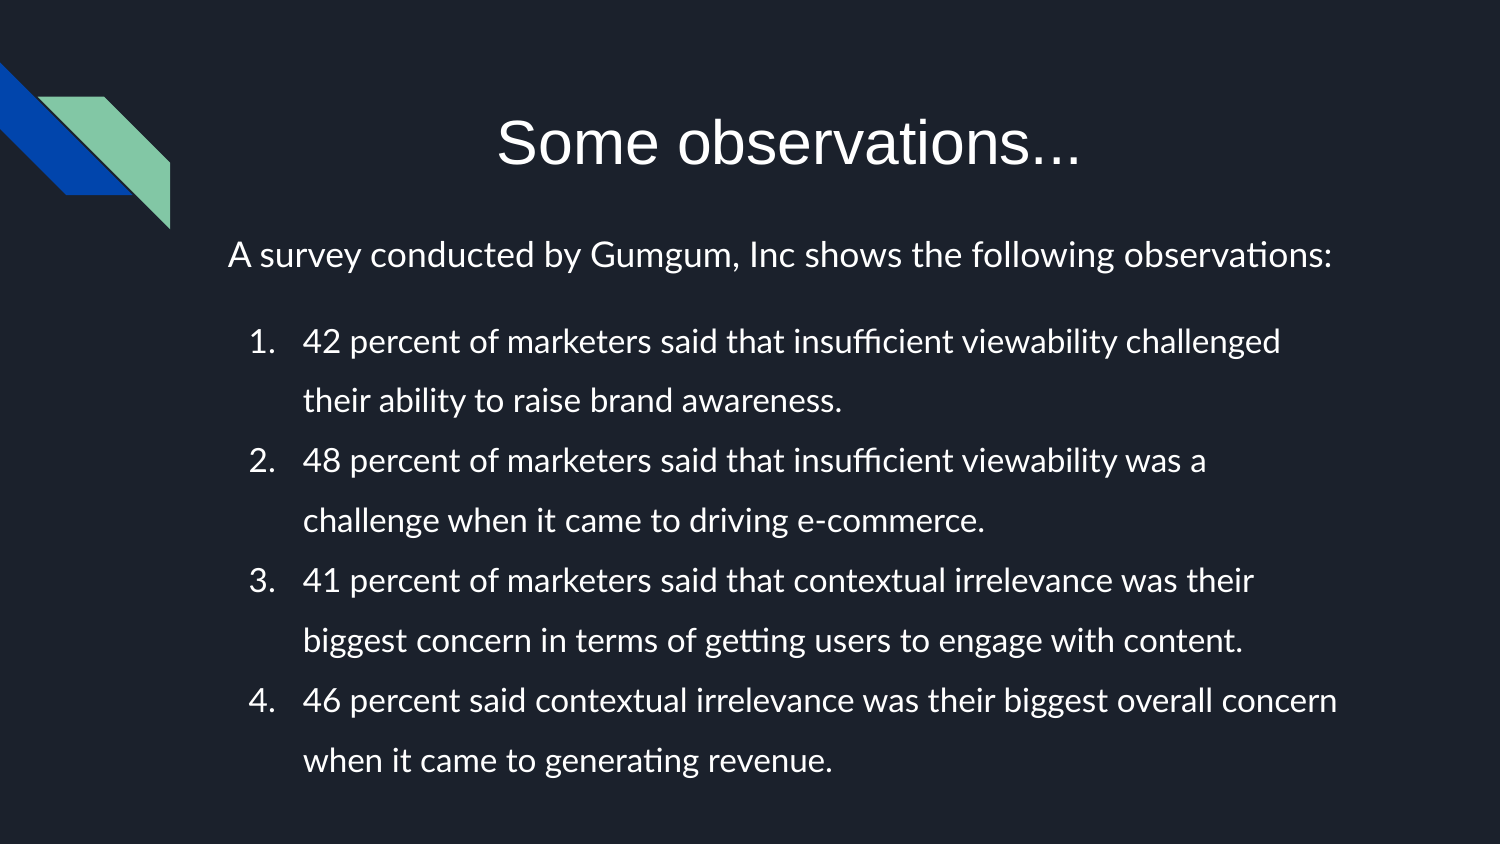

# Some observations...
A survey conducted by Gumgum, Inc shows the following observations:
42 percent of marketers said that insufficient viewability challenged their ability to raise brand awareness.
48 percent of marketers said that insufficient viewability was a challenge when it came to driving e-commerce.
41 percent of marketers said that contextual irrelevance was their biggest concern in terms of getting users to engage with content.
46 percent said contextual irrelevance was their biggest overall concern when it came to generating revenue.